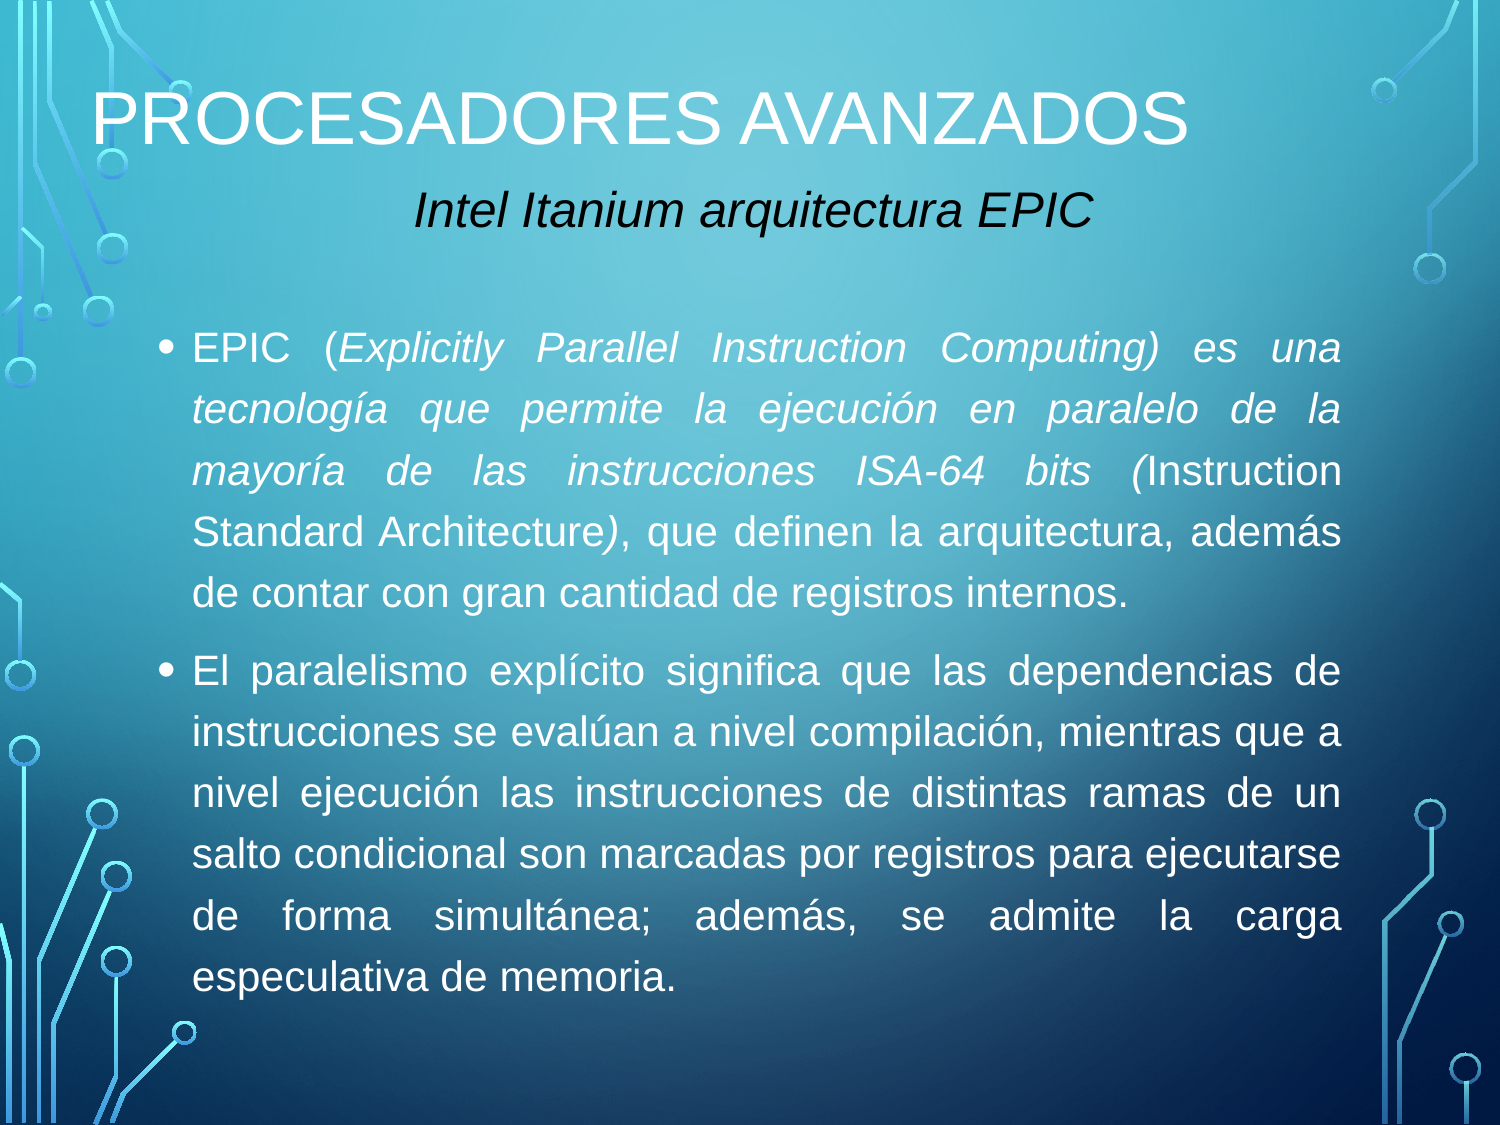

# Procesadores Avanzados
Intel Itanium arquitectura EPIC
EPIC (Explicitly Parallel Instruction Computing) es una tecnología que permite la ejecución en paralelo de la mayoría de las instrucciones ISA-64 bits (Instruction Standard Architecture), que definen la arquitectura, además de contar con gran cantidad de registros internos.
El paralelismo explícito significa que las dependencias de instrucciones se evalúan a nivel compilación, mientras que a nivel ejecución las instrucciones de distintas ramas de un salto condicional son marcadas por registros para ejecutarse de forma simultánea; además, se admite la carga especulativa de memoria.